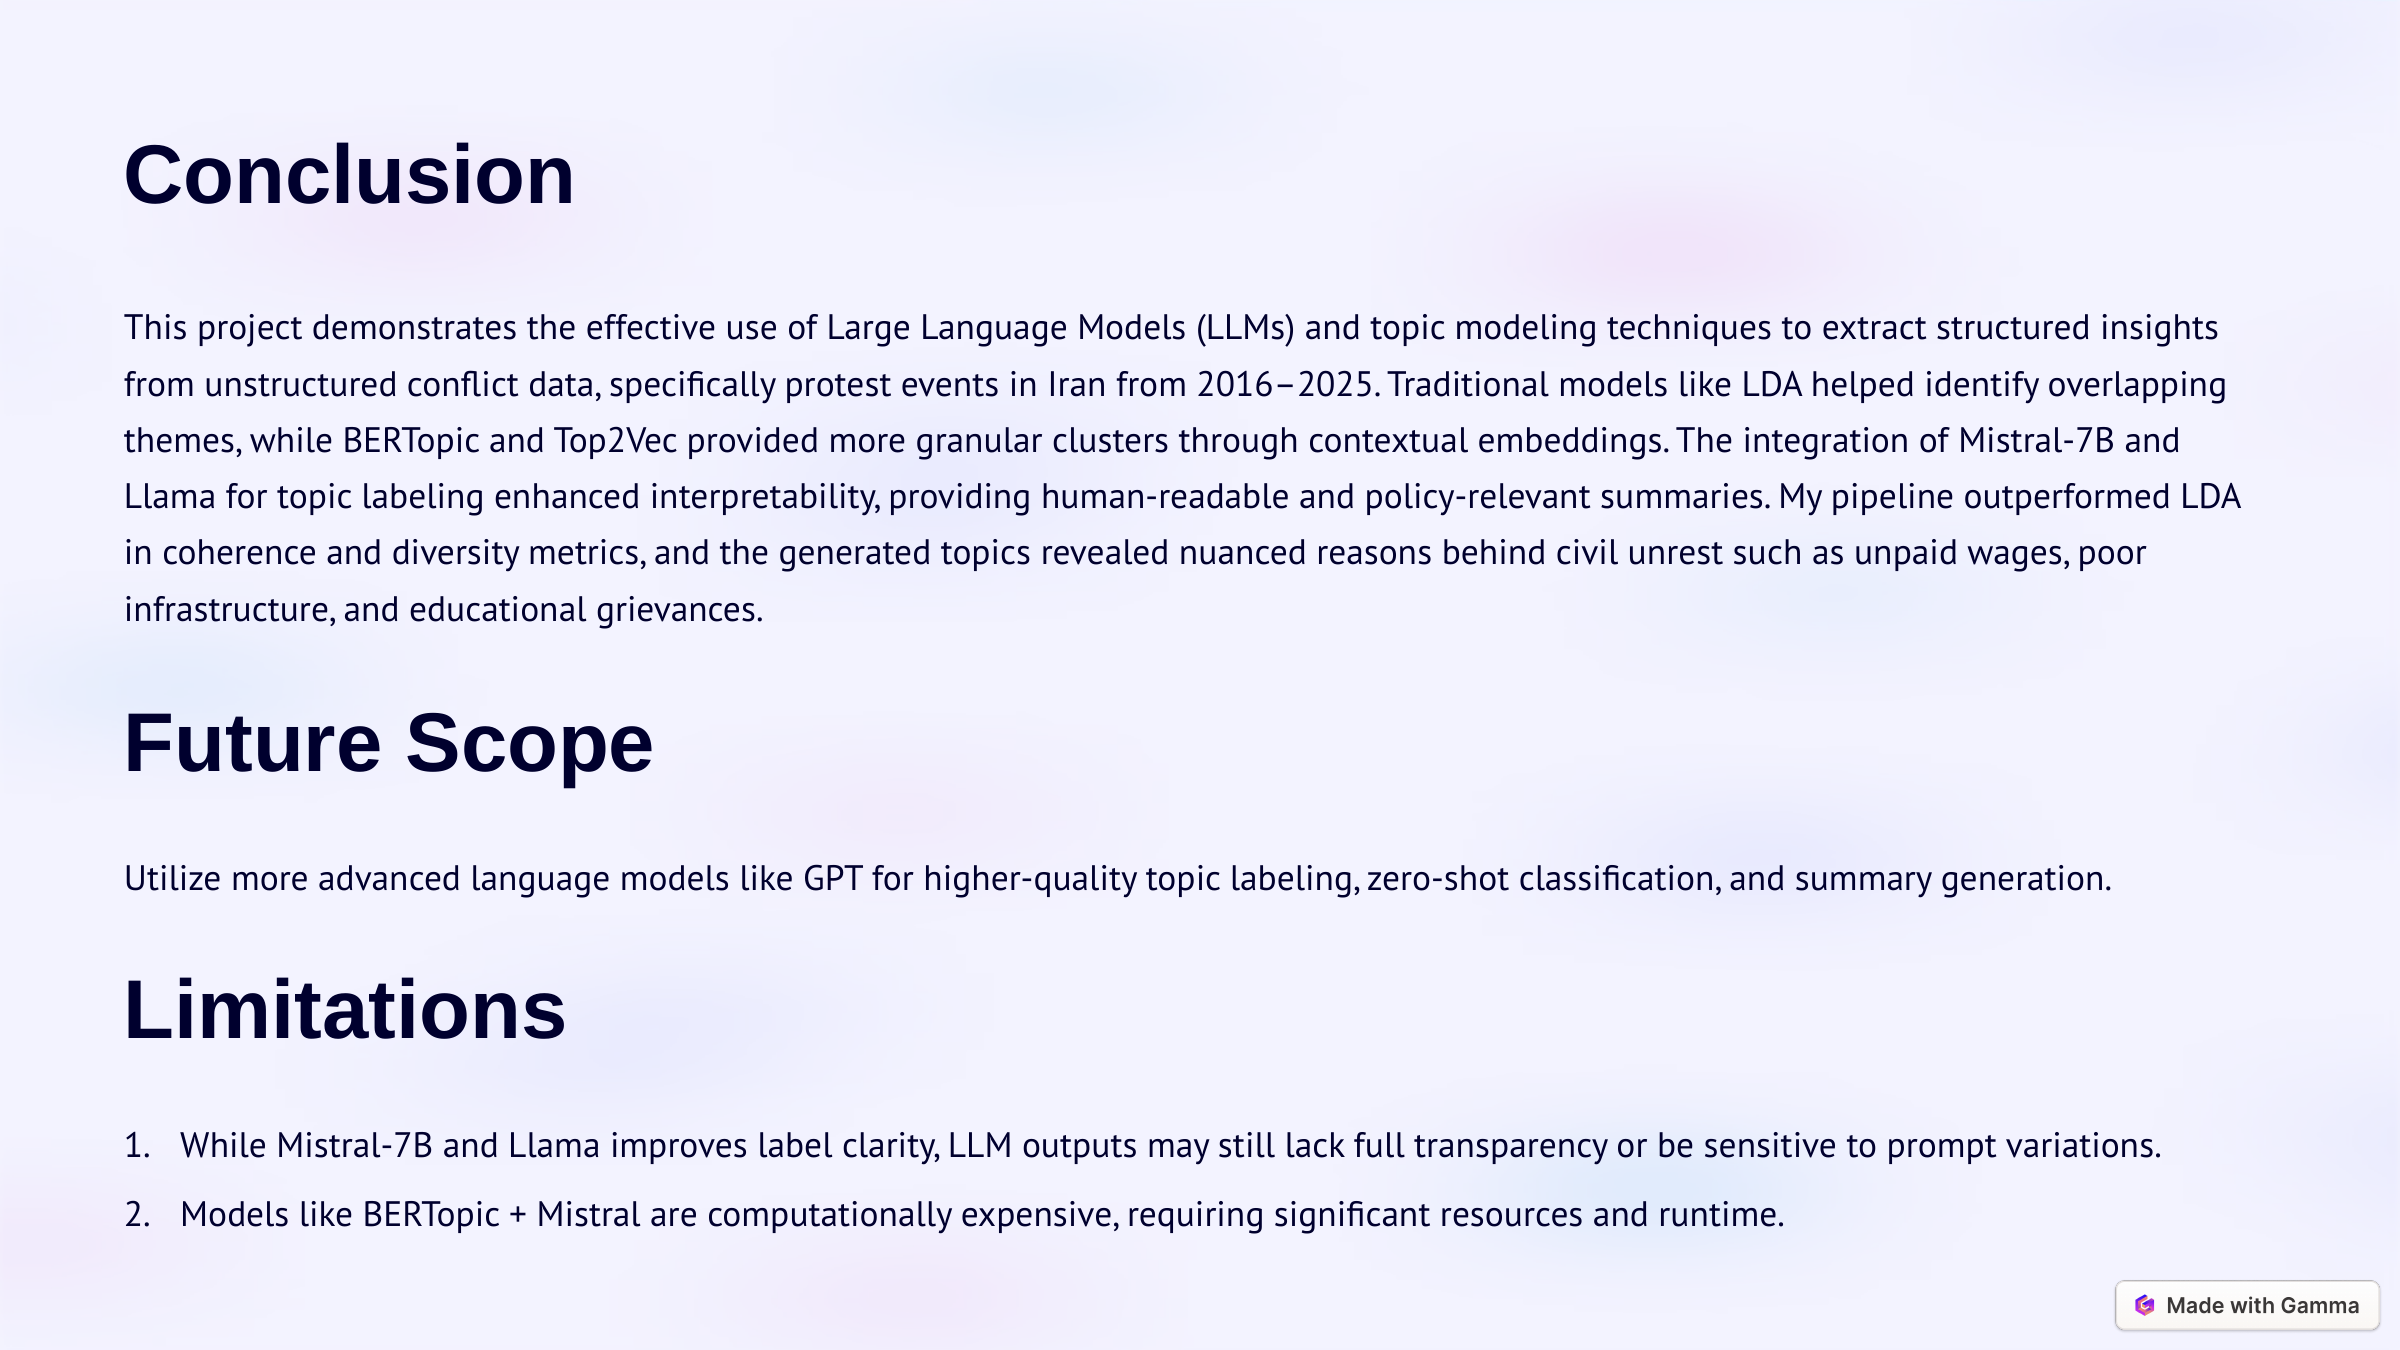

Conclusion
This project demonstrates the effective use of Large Language Models (LLMs) and topic modeling techniques to extract structured insights from unstructured conflict data, specifically protest events in Iran from 2016–2025. Traditional models like LDA helped identify overlapping themes, while BERTopic and Top2Vec provided more granular clusters through contextual embeddings. The integration of Mistral-7B and Llama for topic labeling enhanced interpretability, providing human-readable and policy-relevant summaries. My pipeline outperformed LDA in coherence and diversity metrics, and the generated topics revealed nuanced reasons behind civil unrest such as unpaid wages, poor infrastructure, and educational grievances.
Future Scope
Utilize more advanced language models like GPT for higher-quality topic labeling, zero-shot classification, and summary generation.
Limitations
While Mistral-7B and Llama improves label clarity, LLM outputs may still lack full transparency or be sensitive to prompt variations.
Models like BERTopic + Mistral are computationally expensive, requiring significant resources and runtime.